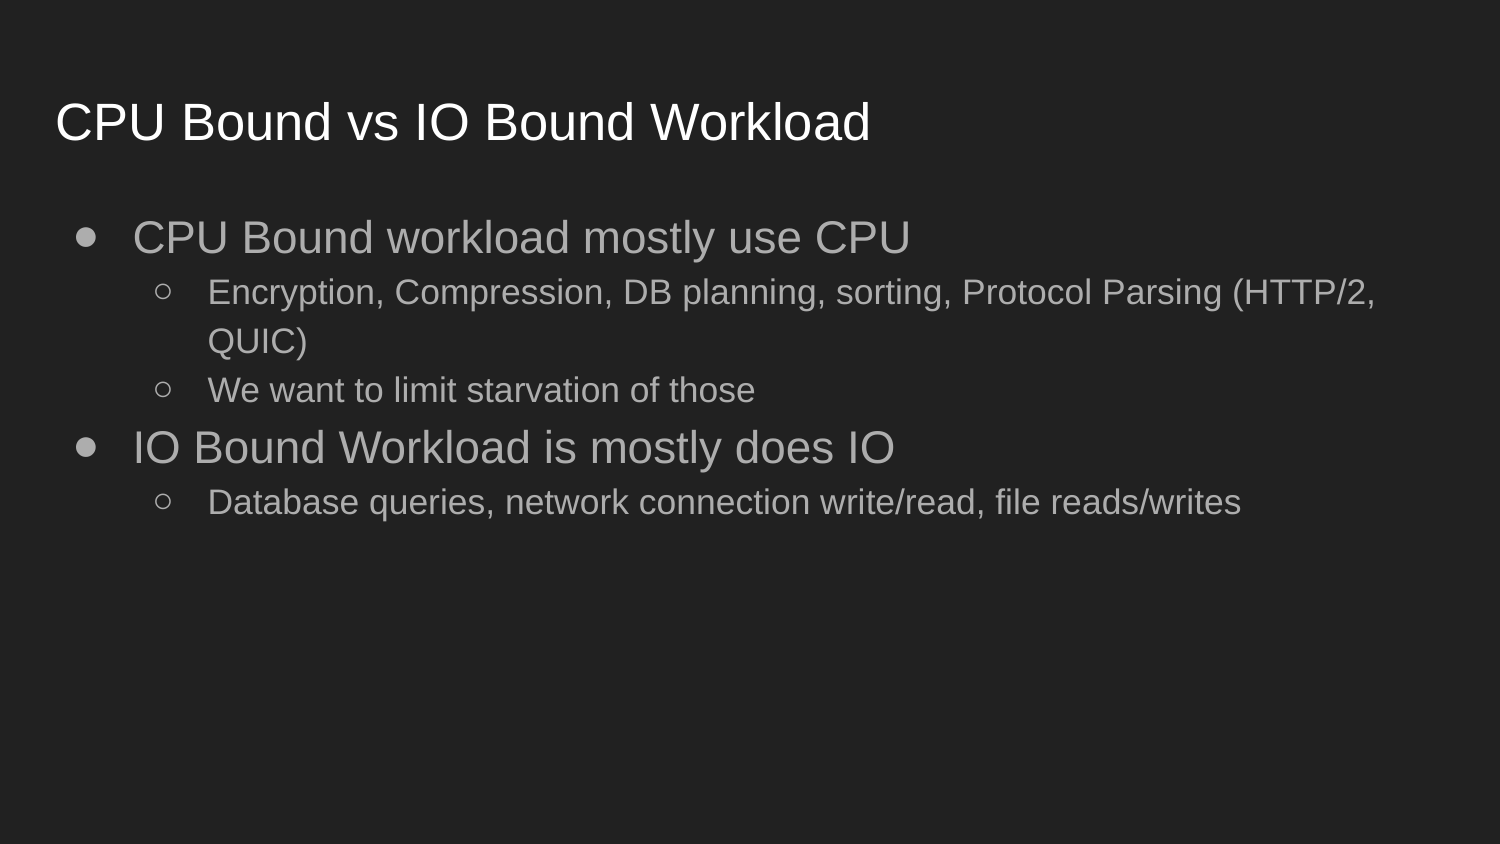

# CPU Bound vs IO Bound Workload
CPU Bound workload mostly use CPU
Encryption, Compression, DB planning, sorting, Protocol Parsing (HTTP/2, QUIC)
We want to limit starvation of those
IO Bound Workload is mostly does IO
Database queries, network connection write/read, file reads/writes